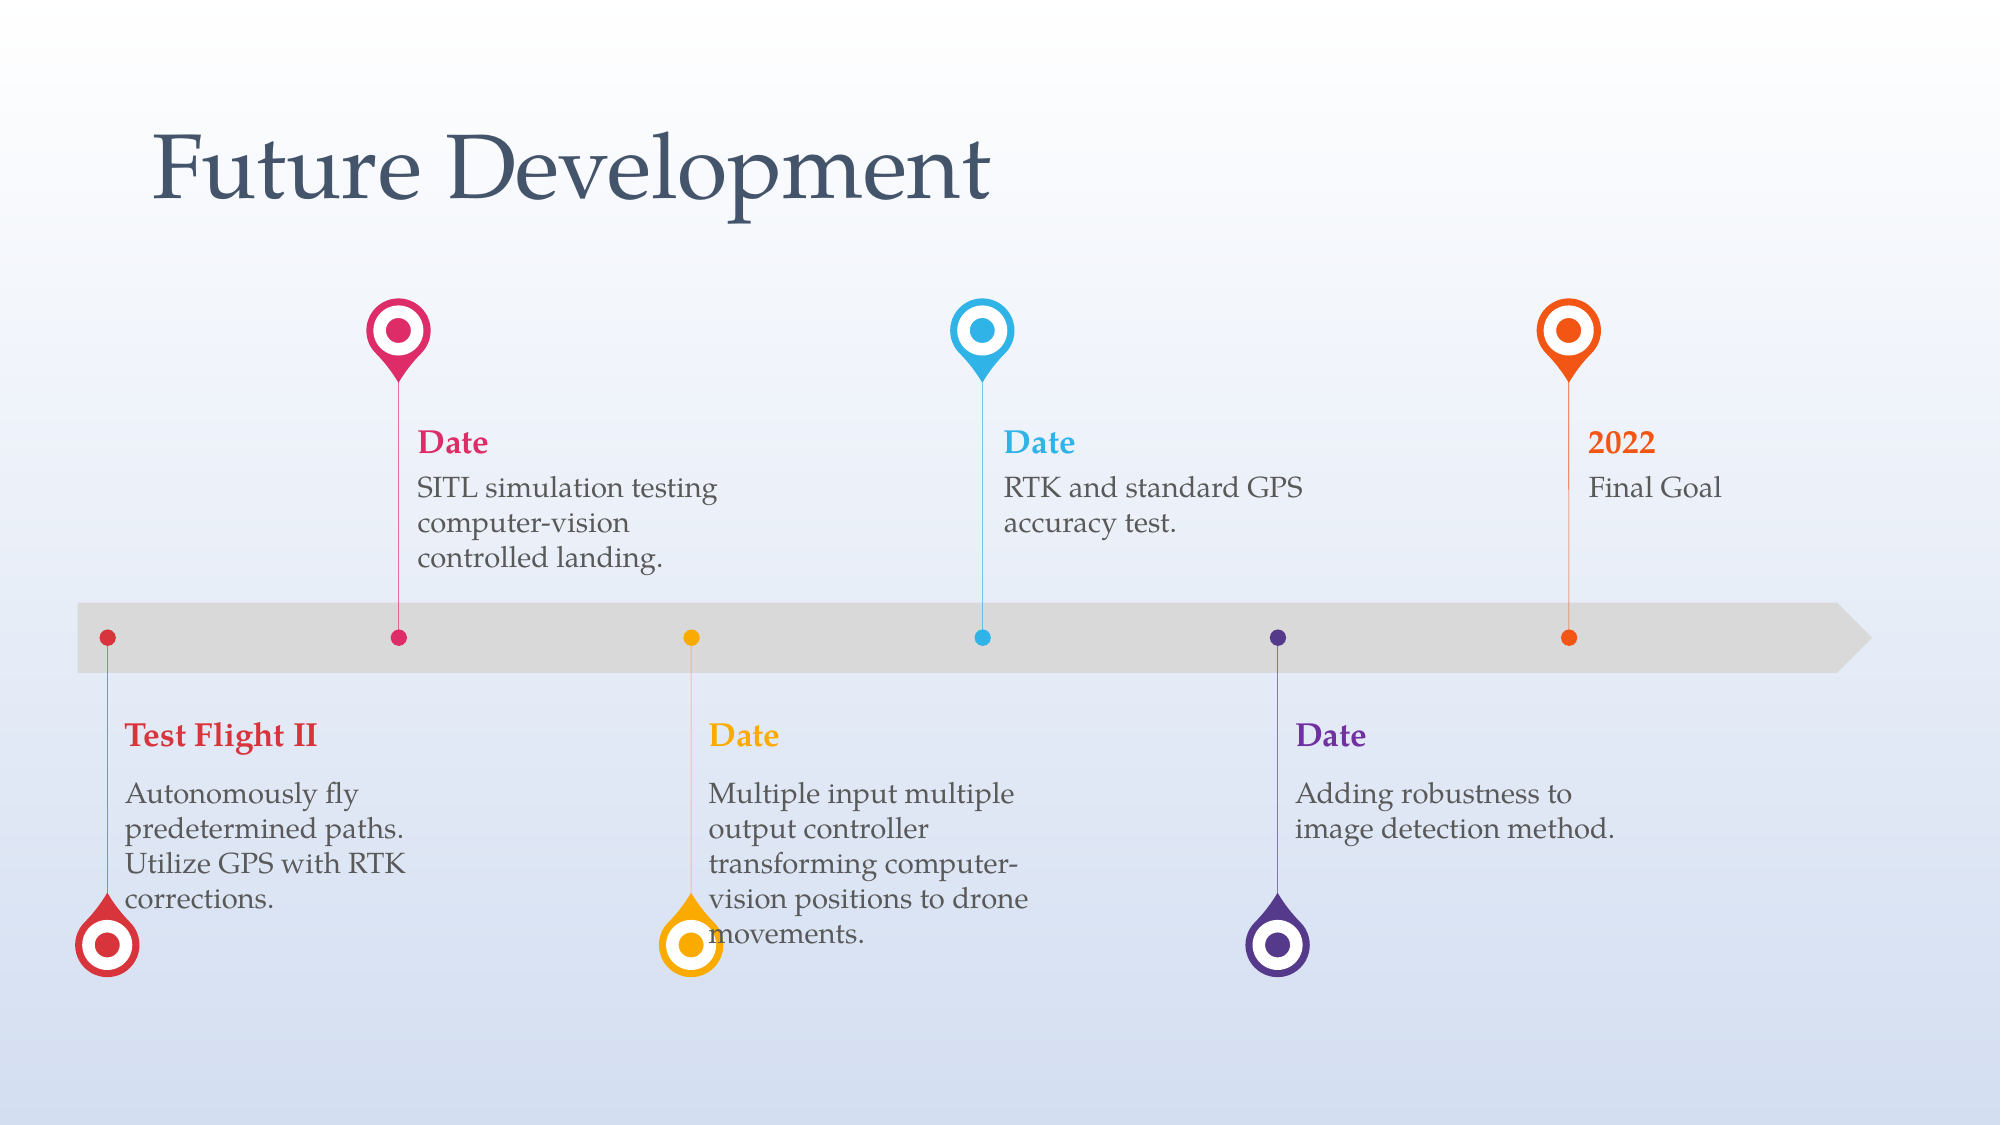

# Future Development

Date
SITL simulation testing computer-vision controlled landing.

Date
RTK and standard GPS accuracy test.

2022
Final Goal

Test Flight II
Autonomously fly predetermined paths. Utilize GPS with RTK corrections.

Date
Multiple input multiple output controller transforming computer-vision positions to drone movements.

Date
Adding robustness to image detection method.